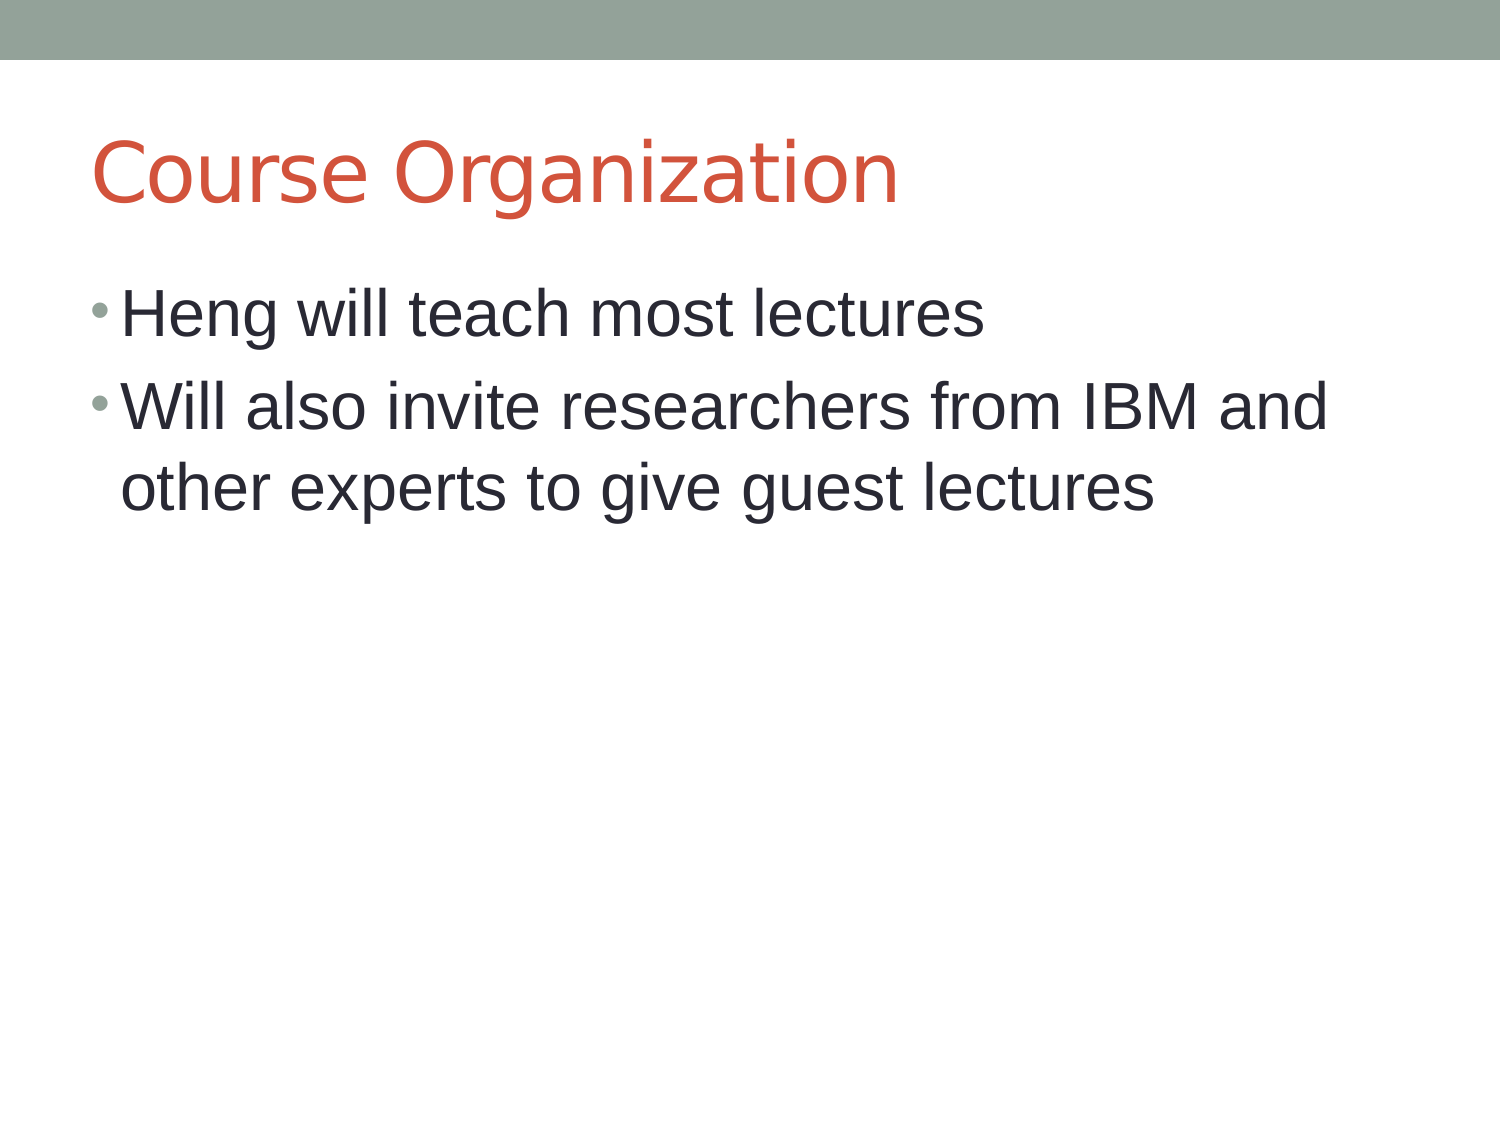

# Course Organization
Heng will teach most lectures
Will also invite researchers from IBM and other experts to give guest lectures